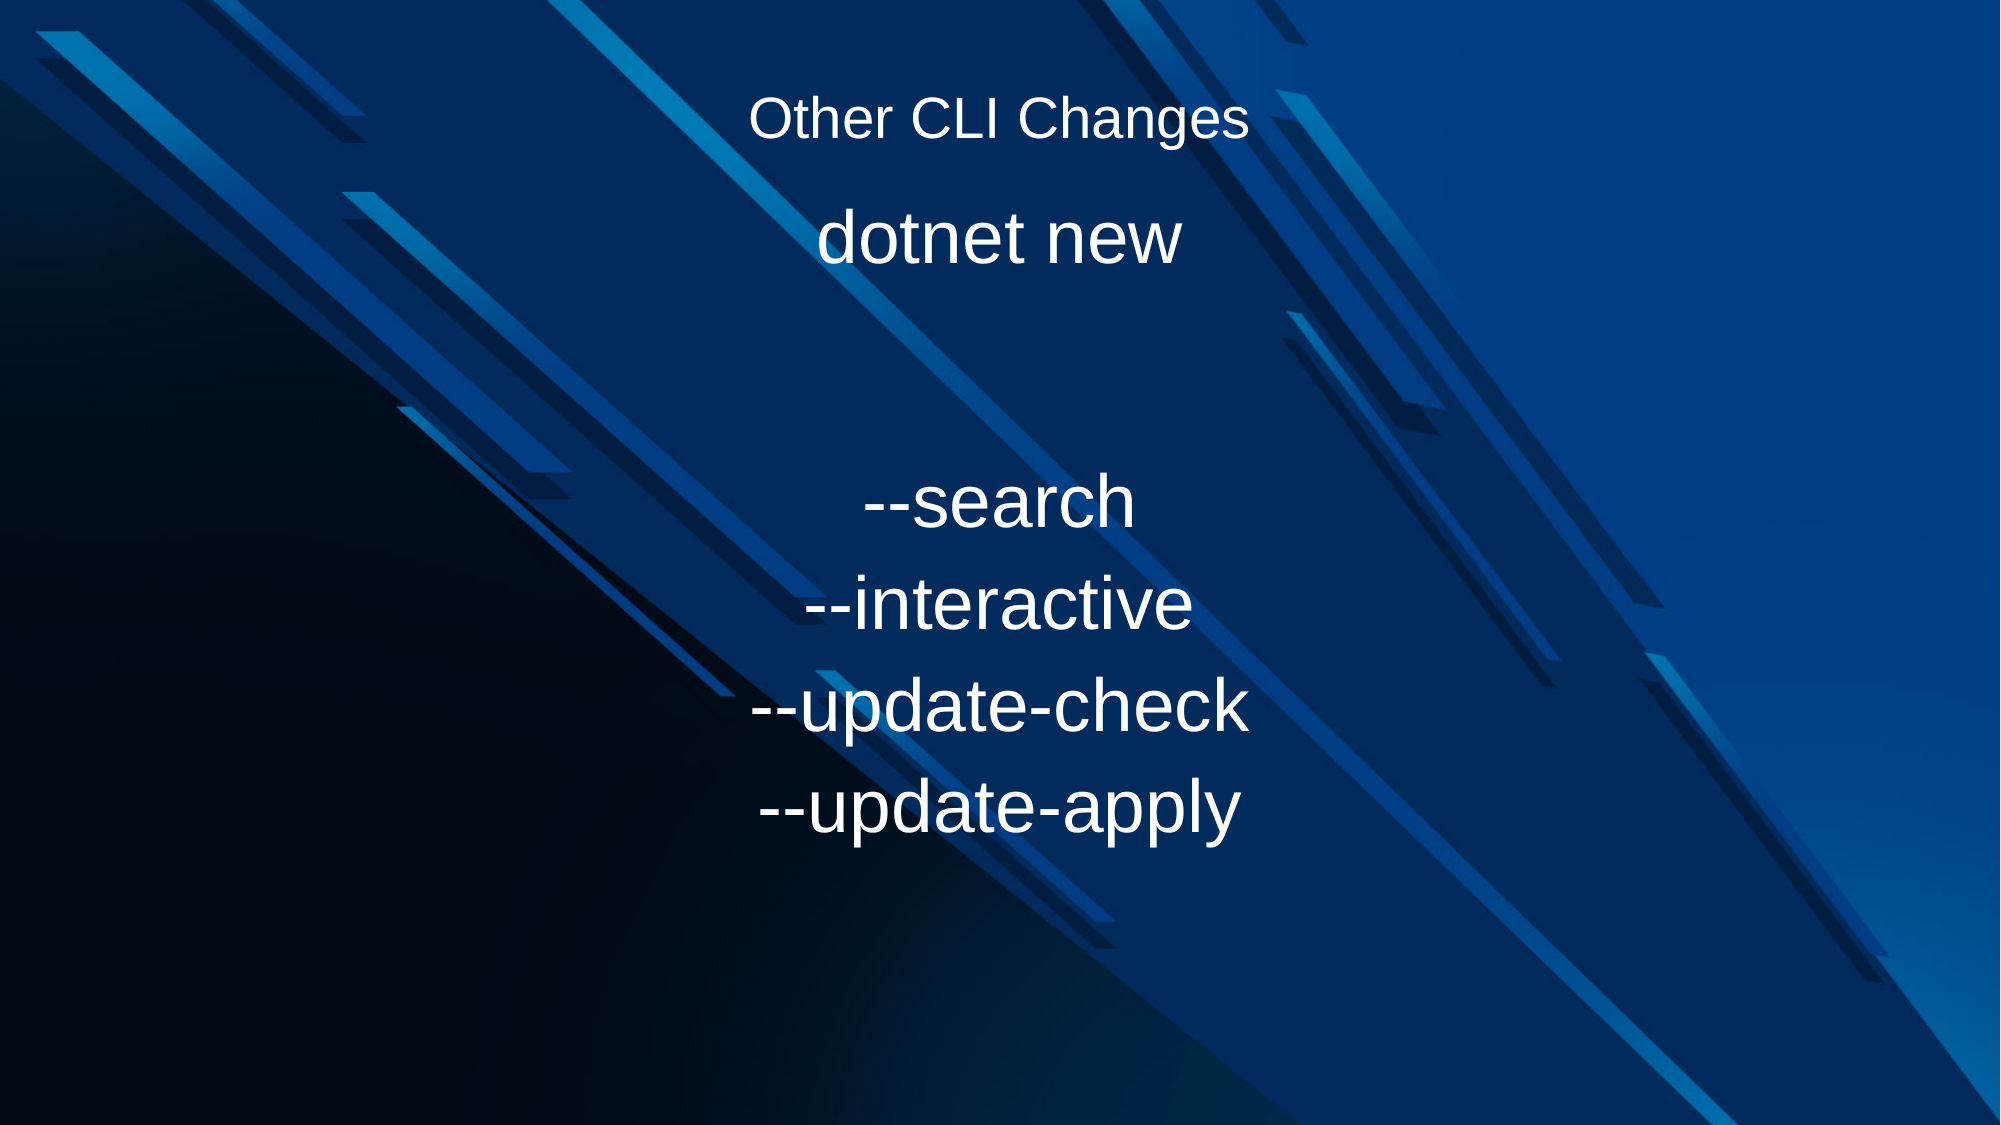

# Other CLI Changes
dotnet new
--search
--interactive
--update-check
--update-apply